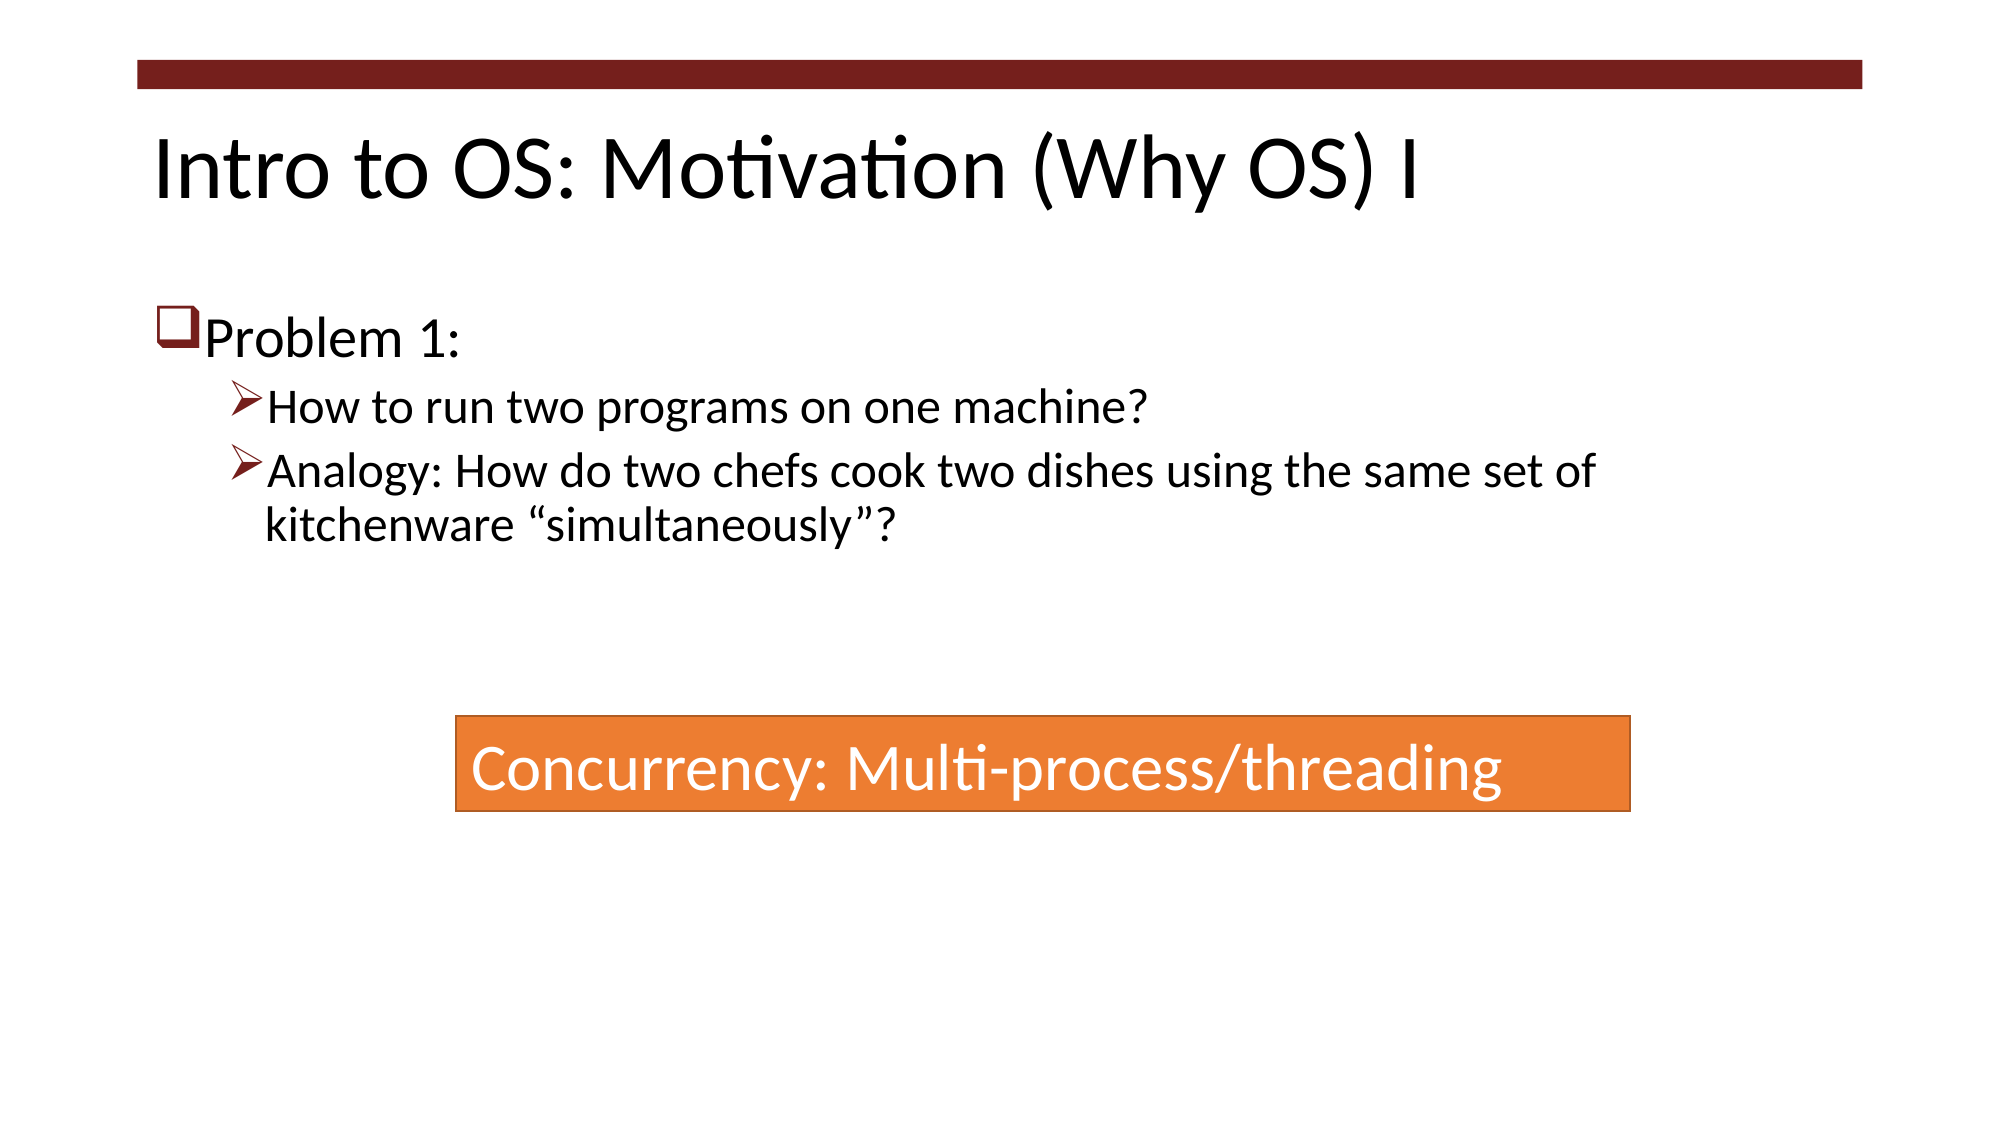

# Intro to OS: Motivation (Why OS) I
Problem 1:
How to run two programs on one machine?
Analogy: How do two chefs cook two dishes using the same set of kitchenware “simultaneously”?

Concurrency: Multi-process/threading